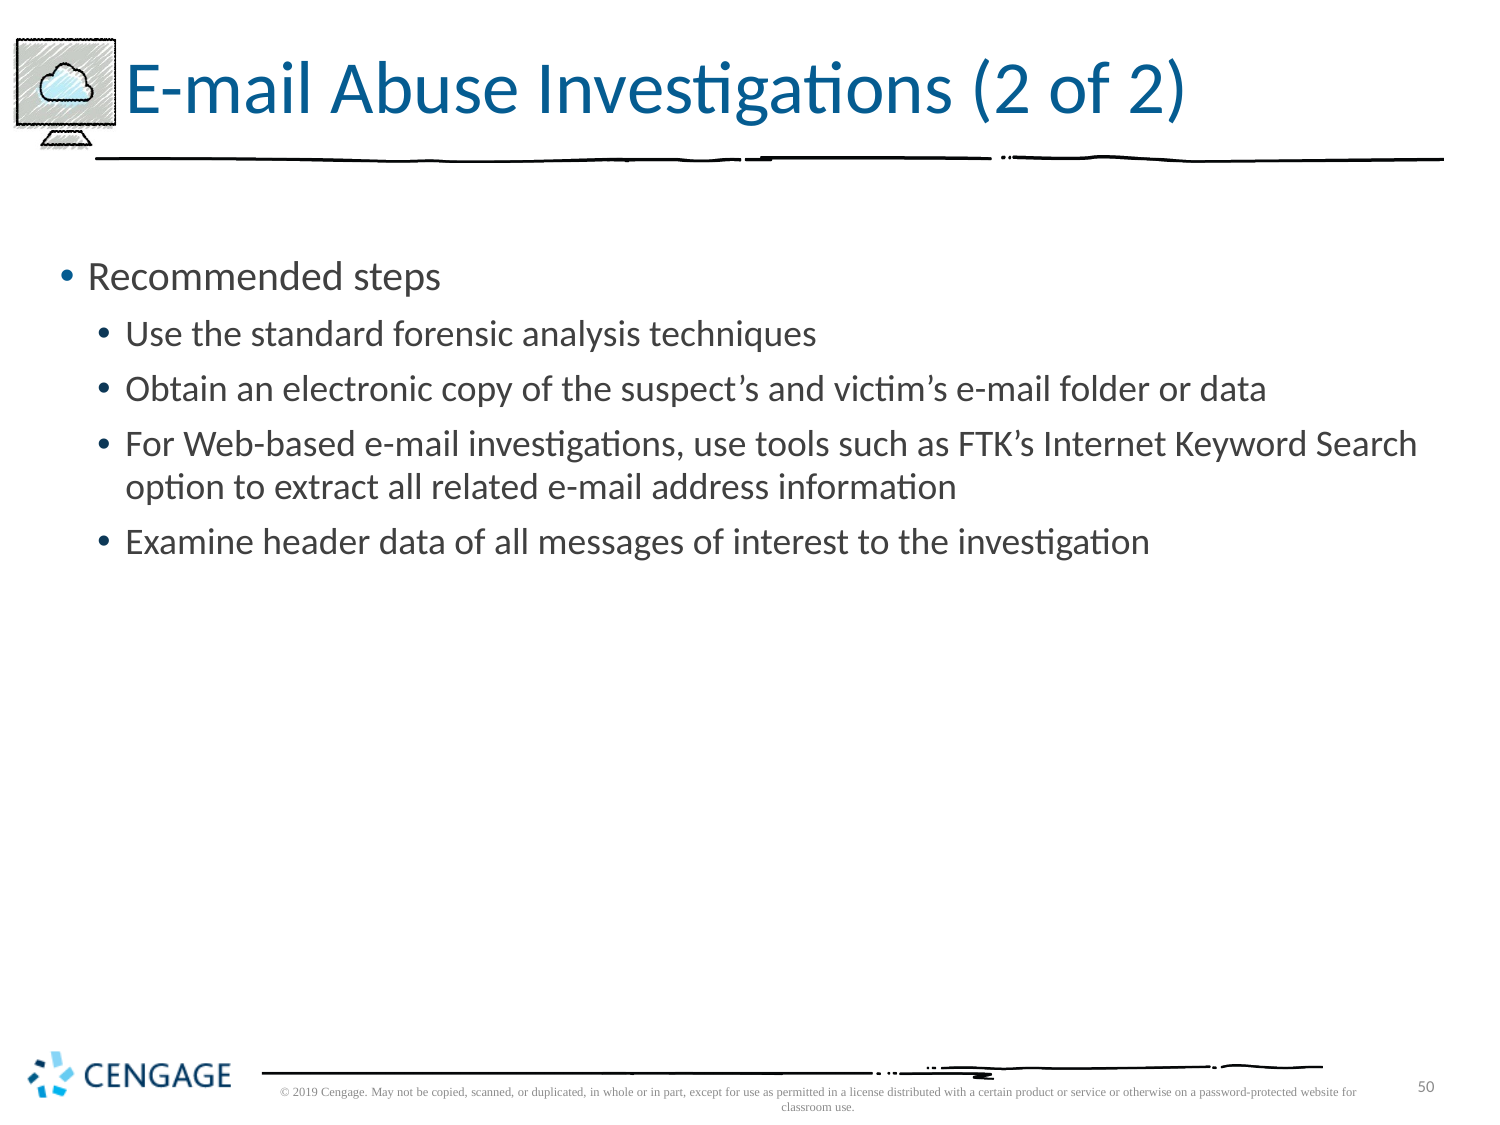

# E-mail Abuse Investigations (2 of 2)
Recommended steps
Use the standard forensic analysis techniques
Obtain an electronic copy of the suspect’s and victim’s e-mail folder or data
For Web-based e-mail investigations, use tools such as FTK’s Internet Keyword Search option to extract all related e-mail address information
Examine header data of all messages of interest to the investigation
© 2019 Cengage. May not be copied, scanned, or duplicated, in whole or in part, except for use as permitted in a license distributed with a certain product or service or otherwise on a password-protected website for classroom use.